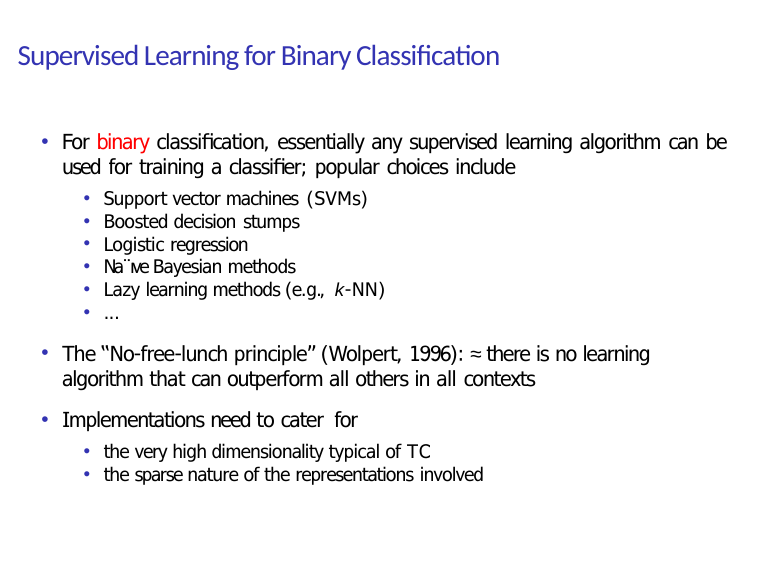

# Supervised Learning for Binary Classification
For binary classification, essentially any supervised learning algorithm can be
used for training a classifier; popular choices include
Support vector machines (SVMs)
Boosted decision stumps
Logistic regression
Na¨ıve Bayesian methods
Lazy learning methods (e.g., k-NN)
...
The “No-free-lunch principle” (Wolpert, 1996): ≈ there is no learning  algorithm that can outperform all others in all contexts
Implementations need to cater for
the very high dimensionality typical of TC
the sparse nature of the representations involved